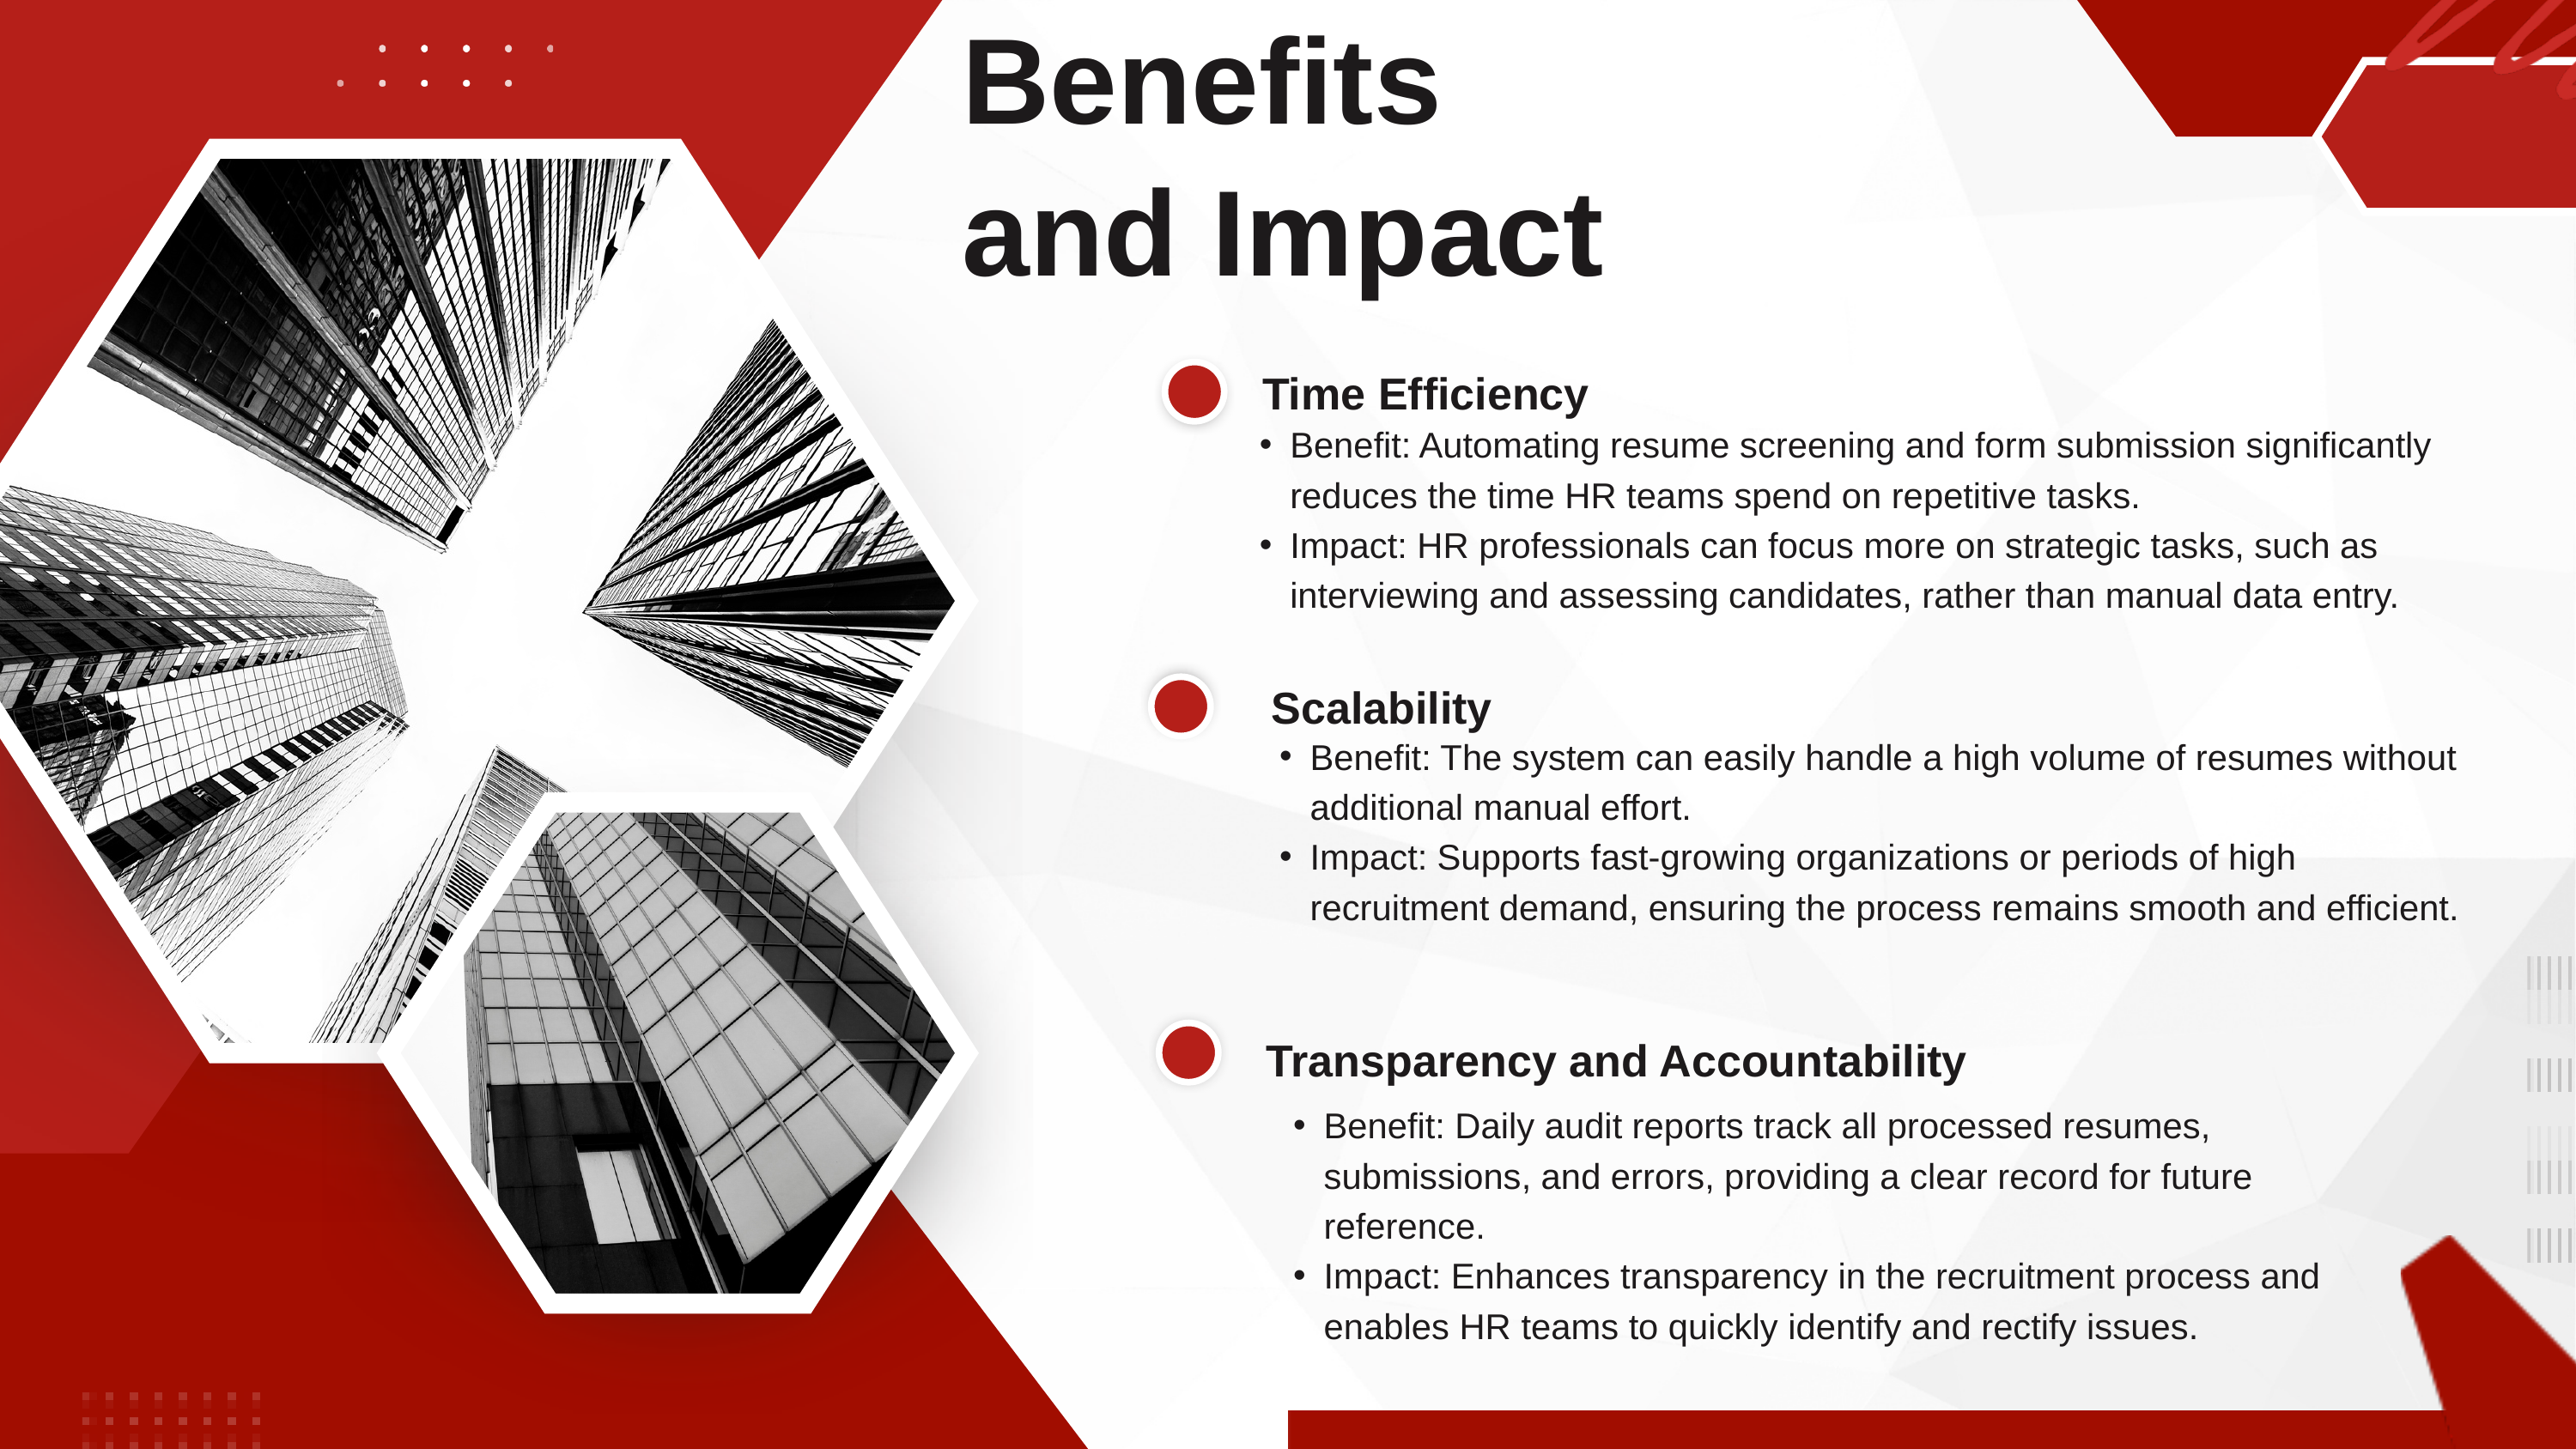

Benefits and Impact

Time Efficiency

Benefit: Automating resume screening and form submission significantly reduces the time HR teams spend on repetitive tasks.
Impact: HR professionals can focus more on strategic tasks, such as interviewing and assessing candidates, rather than manual data entry.

Scalability

Benefit: The system can easily handle a high volume of resumes without additional manual effort.
Impact: Supports fast-growing organizations or periods of high recruitment demand, ensuring the process remains smooth and efficient.

Transparency and Accountability
Benefit: Daily audit reports track all processed resumes, submissions, and errors, providing a clear record for future reference.
Impact: Enhances transparency in the recruitment process and enables HR teams to quickly identify and rectify issues.